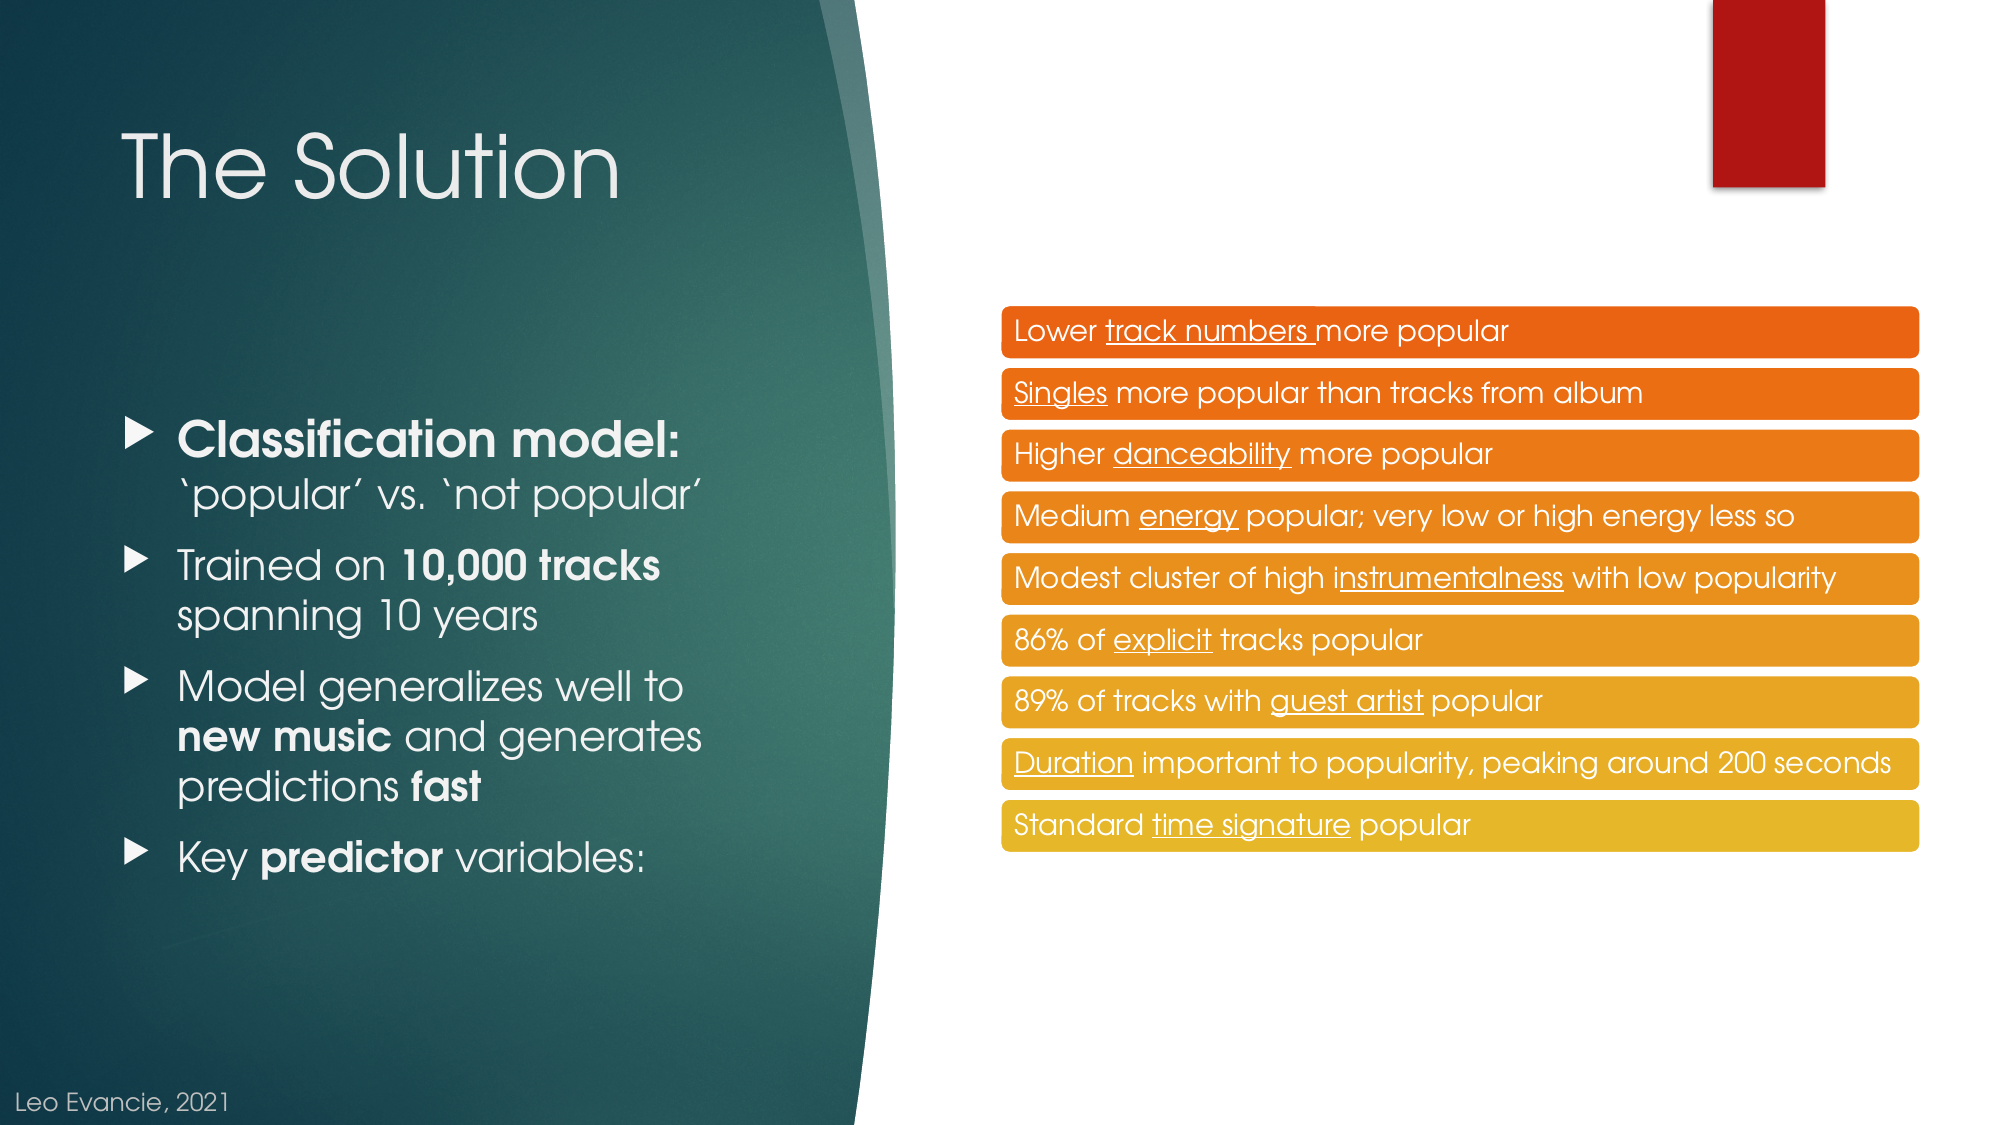

# The Solution
Lower track numbers more popular
Singles more popular than tracks from album
Higher danceability more popular
Medium energy popular; very low or high energy less so
Modest cluster of high instrumentalness with low popularity
86% of explicit tracks popular
89% of tracks with guest artist popular
Duration important to popularity, peaking around 200 seconds
Standard time signature popular
Classification model: ‘popular’ vs. ‘not popular’
Trained on 10,000 tracks spanning 10 years
Model generalizes well to new music and generates predictions fast
Key predictor variables:
Leo Evancie, 2021